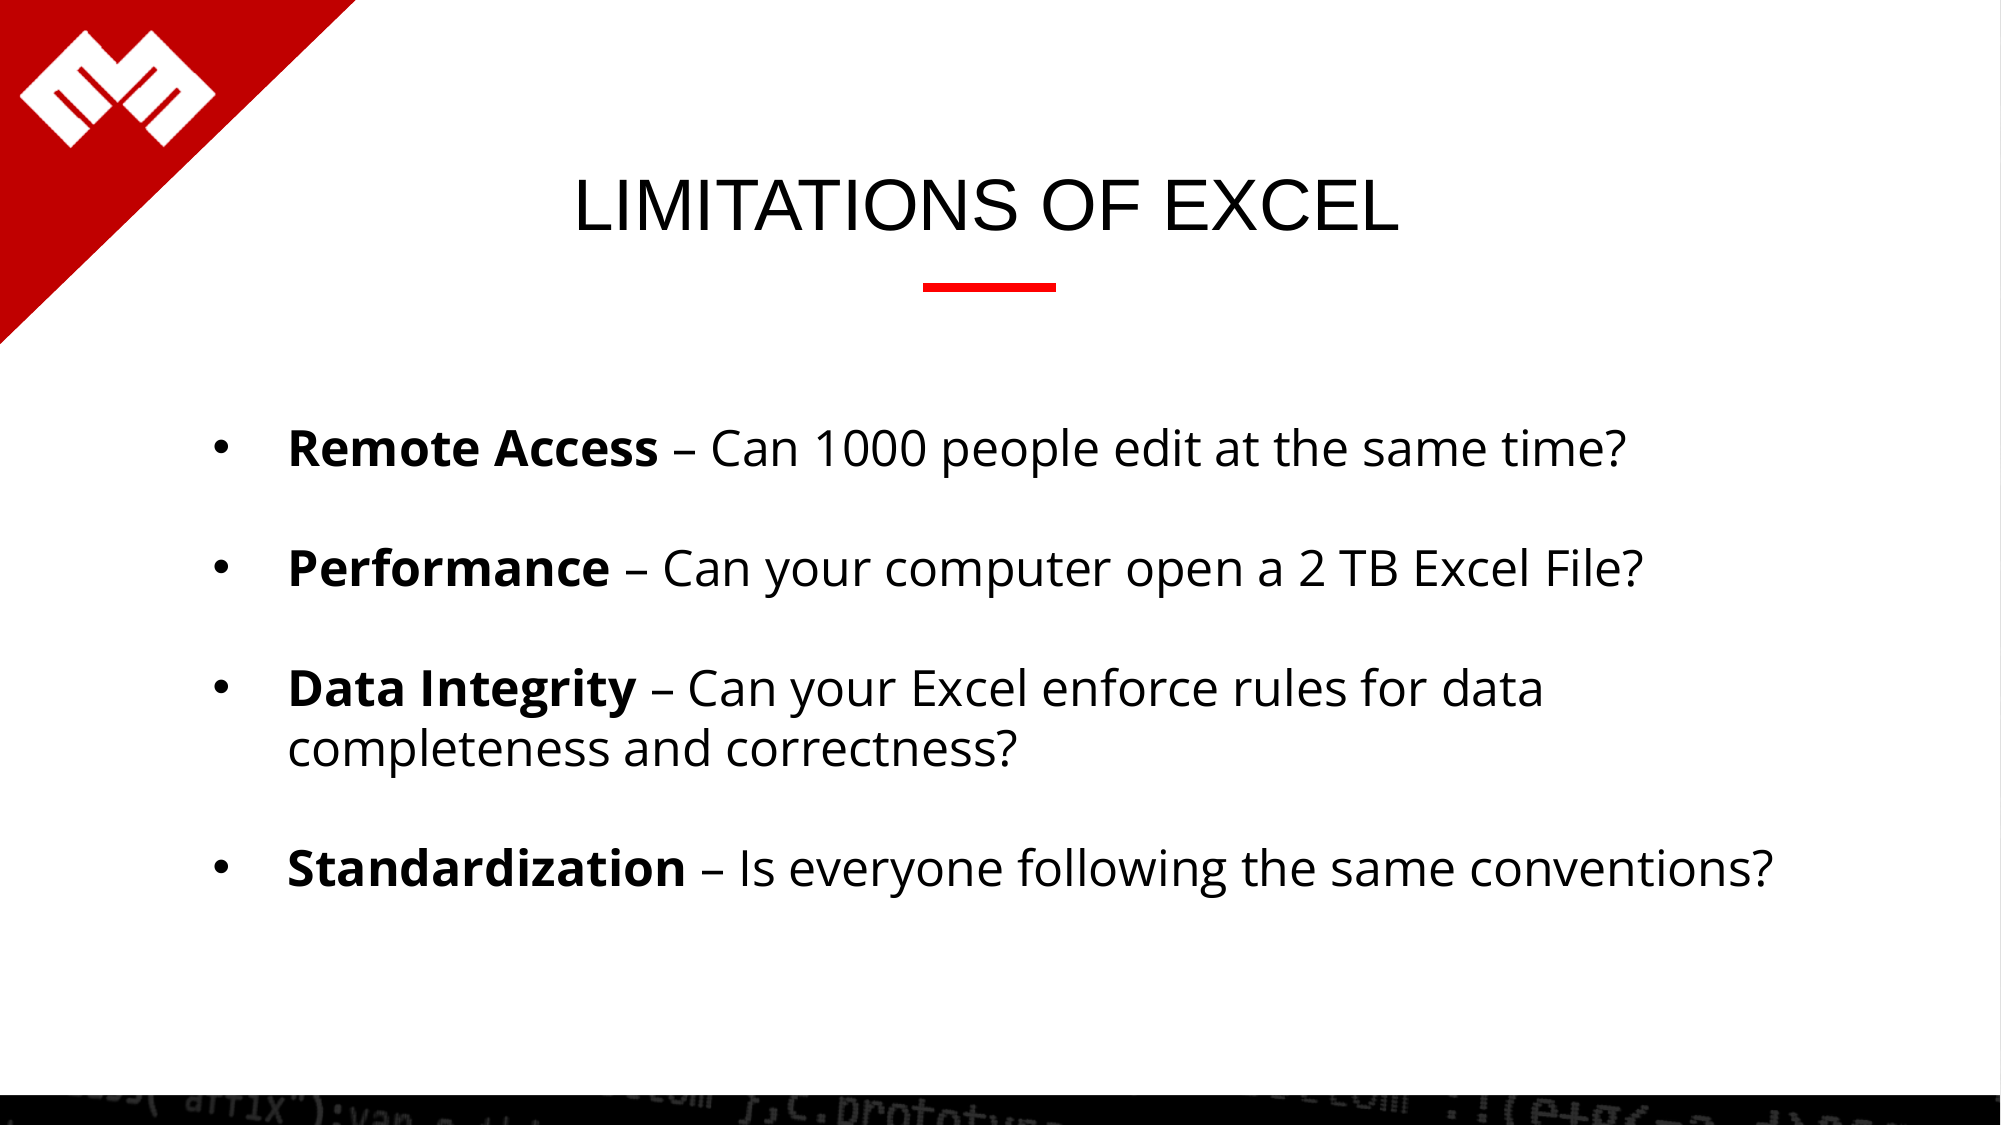

LIMITATIONS OF EXCEL

Remote Access – Can 1000 people edit at the same time?

Performance – Can your computer open a 2 TB Excel File?

Data Integrity – Can your Excel enforce rules for data completeness and correctness?

Standardization – Is everyone following the same conventions?